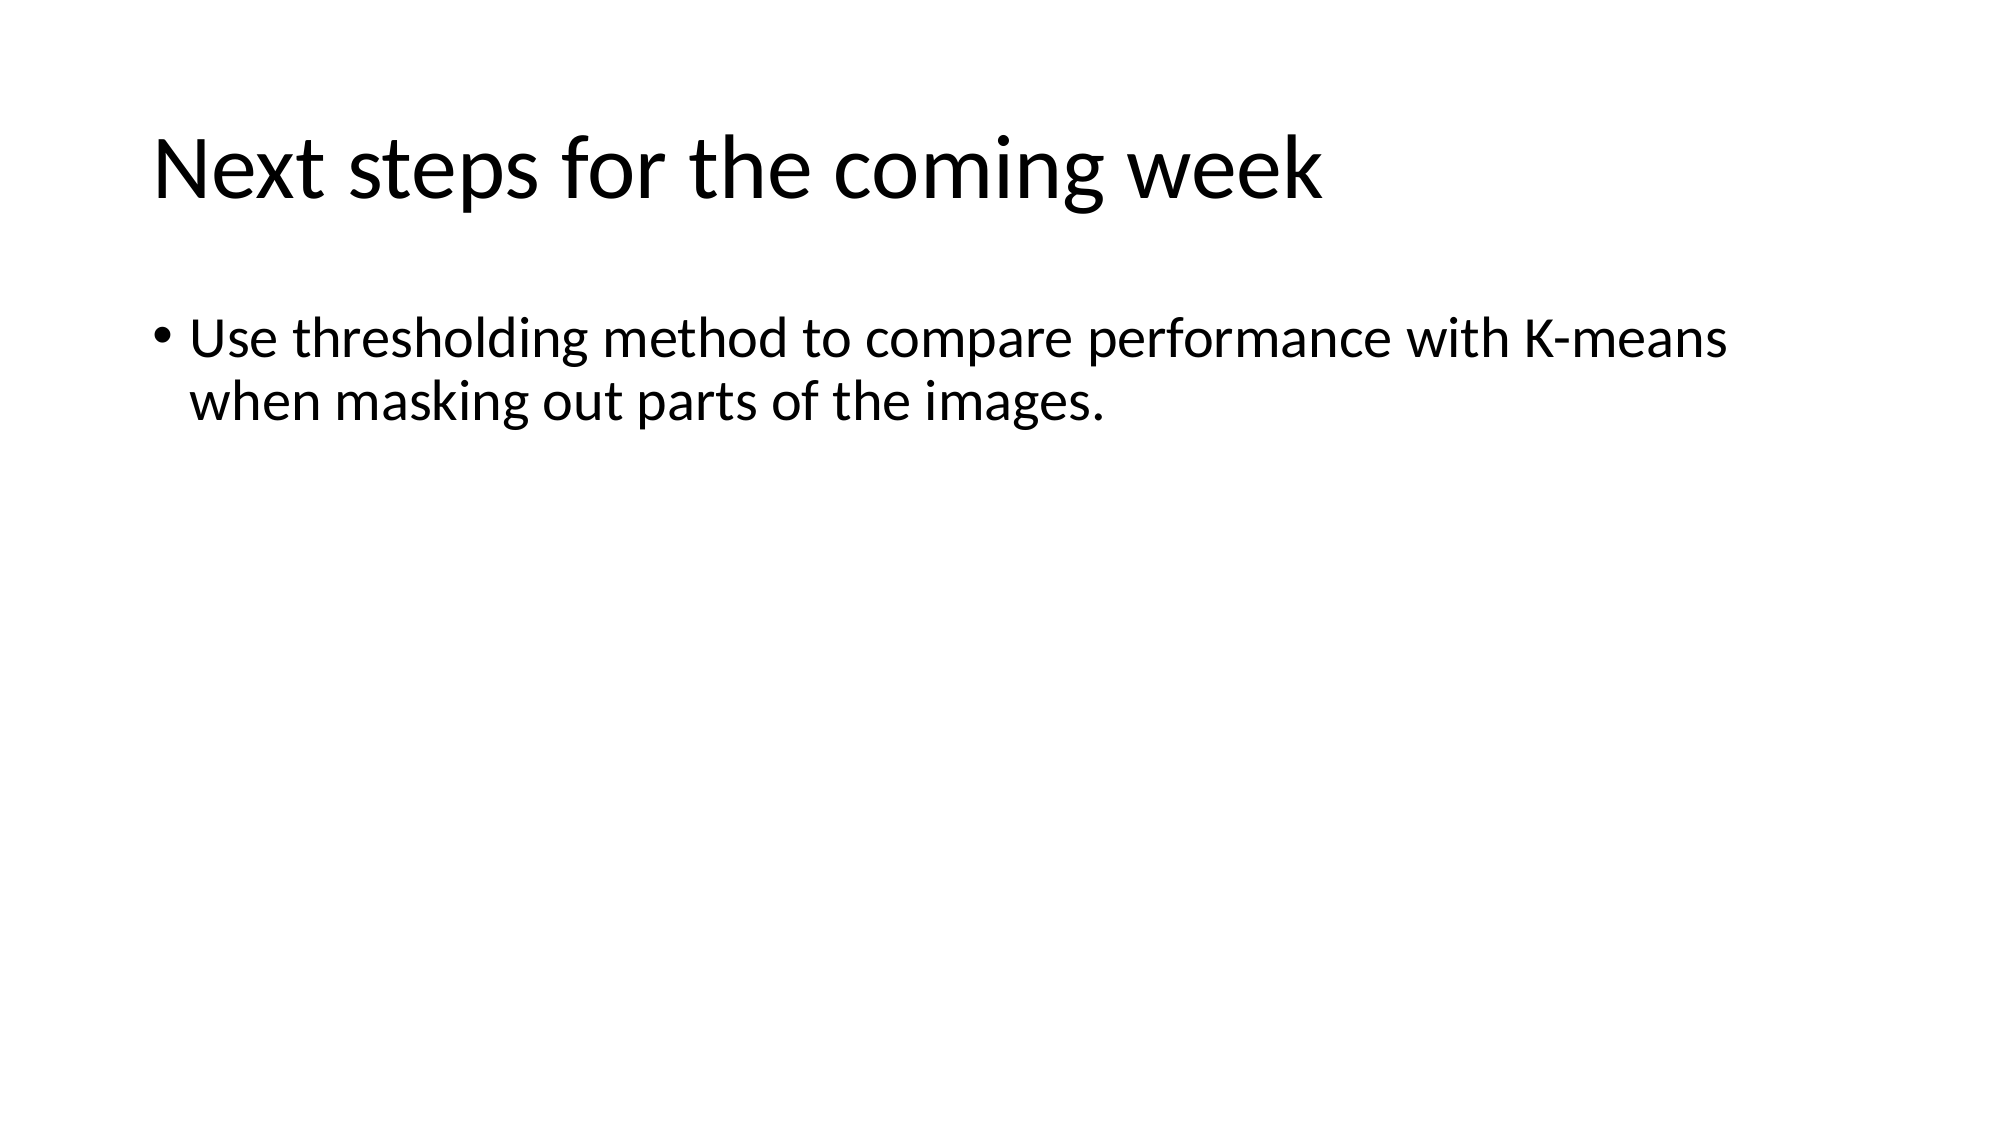

# Next steps for the coming week
Use thresholding method to compare performance with K-means when masking out parts of the images.